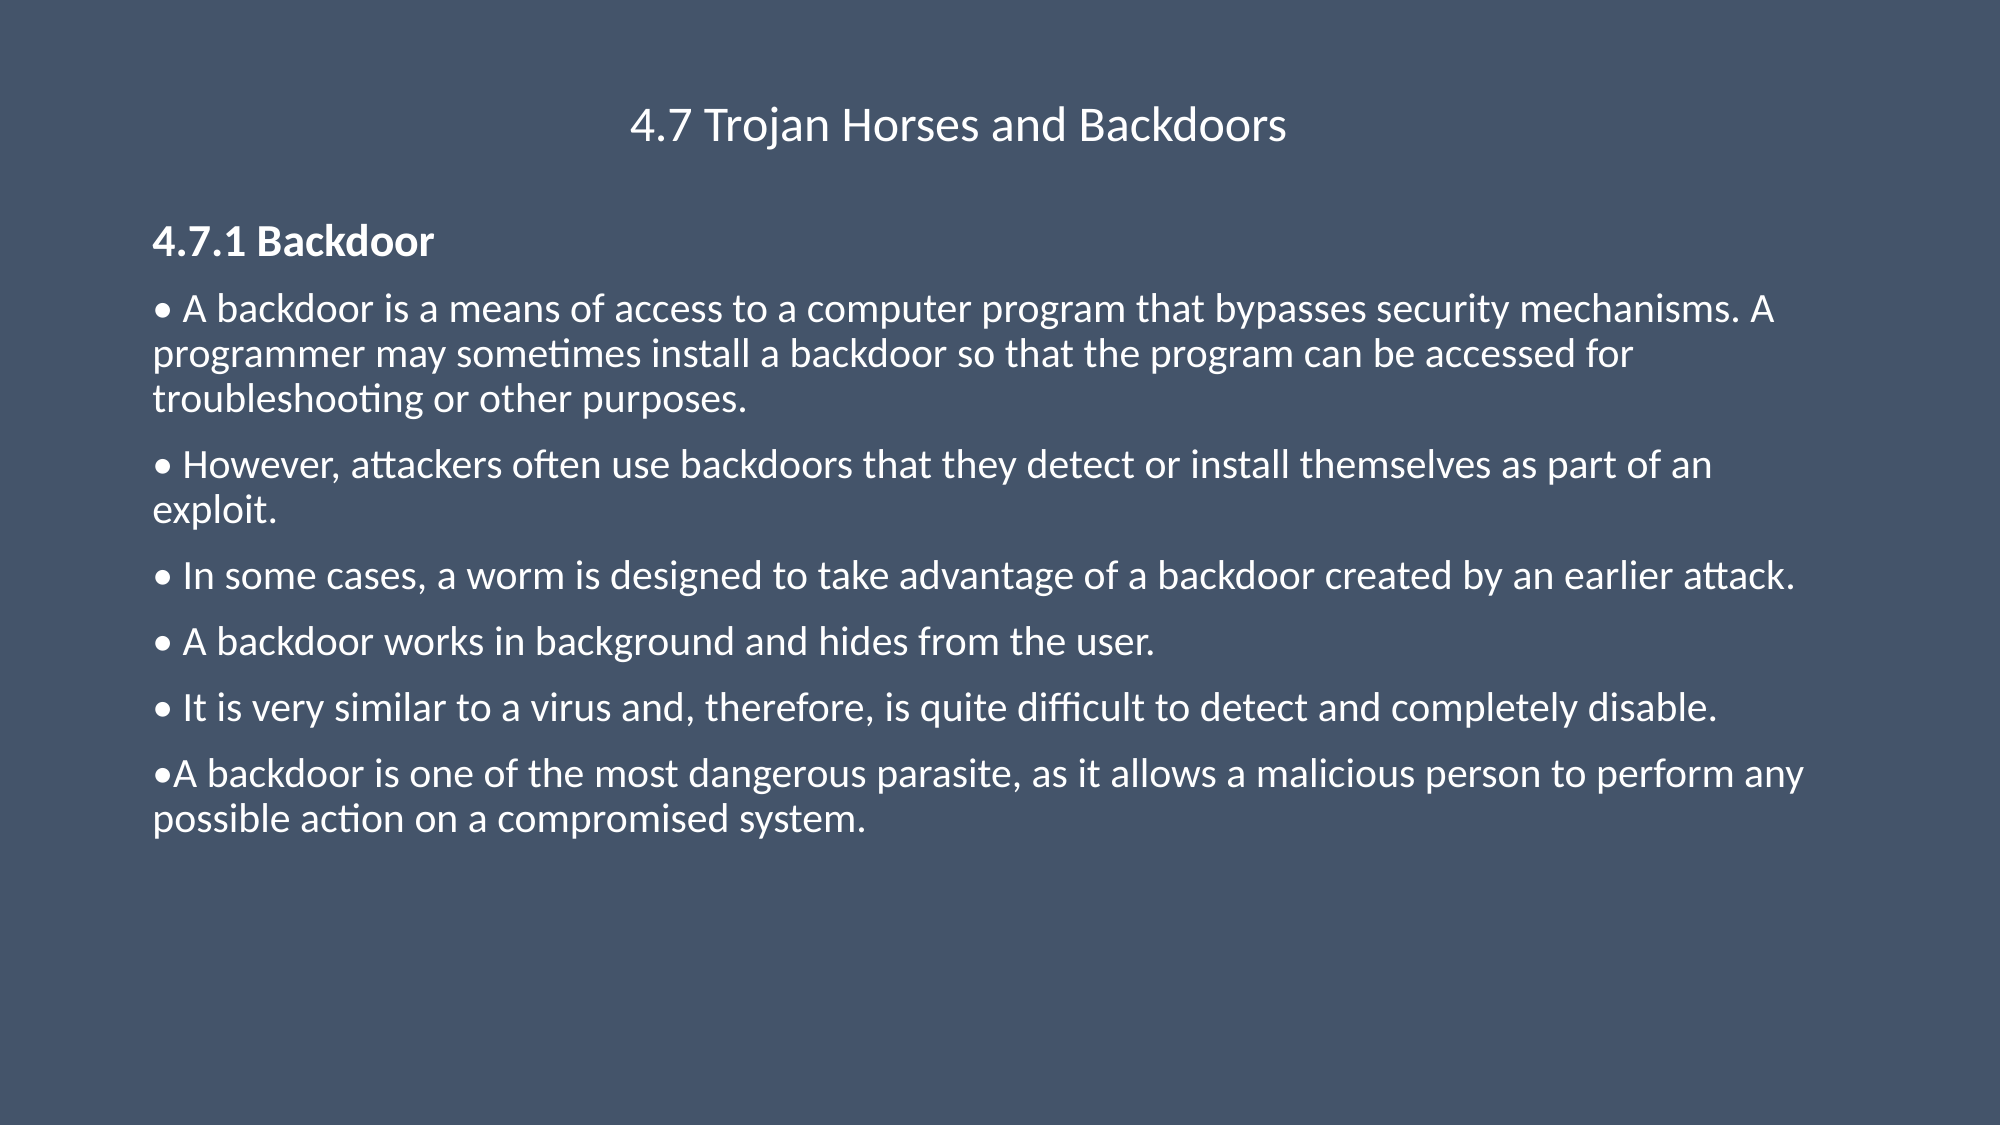

# 4.7 Trojan Horses and Backdoors
4.7.1 Backdoor
• A backdoor is a means of access to a computer program that bypasses security mechanisms. A programmer may sometimes install a backdoor so that the program can be accessed for troubleshooting or other purposes.
• However, attackers often use backdoors that they detect or install themselves as part of an exploit.
• In some cases, a worm is designed to take advantage of a backdoor created by an earlier attack.
• A backdoor works in background and hides from the user.
• It is very similar to a virus and, therefore, is quite difficult to detect and completely disable.
•A backdoor is one of the most dangerous parasite, as it allows a malicious person to perform any possible action on a compromised system.